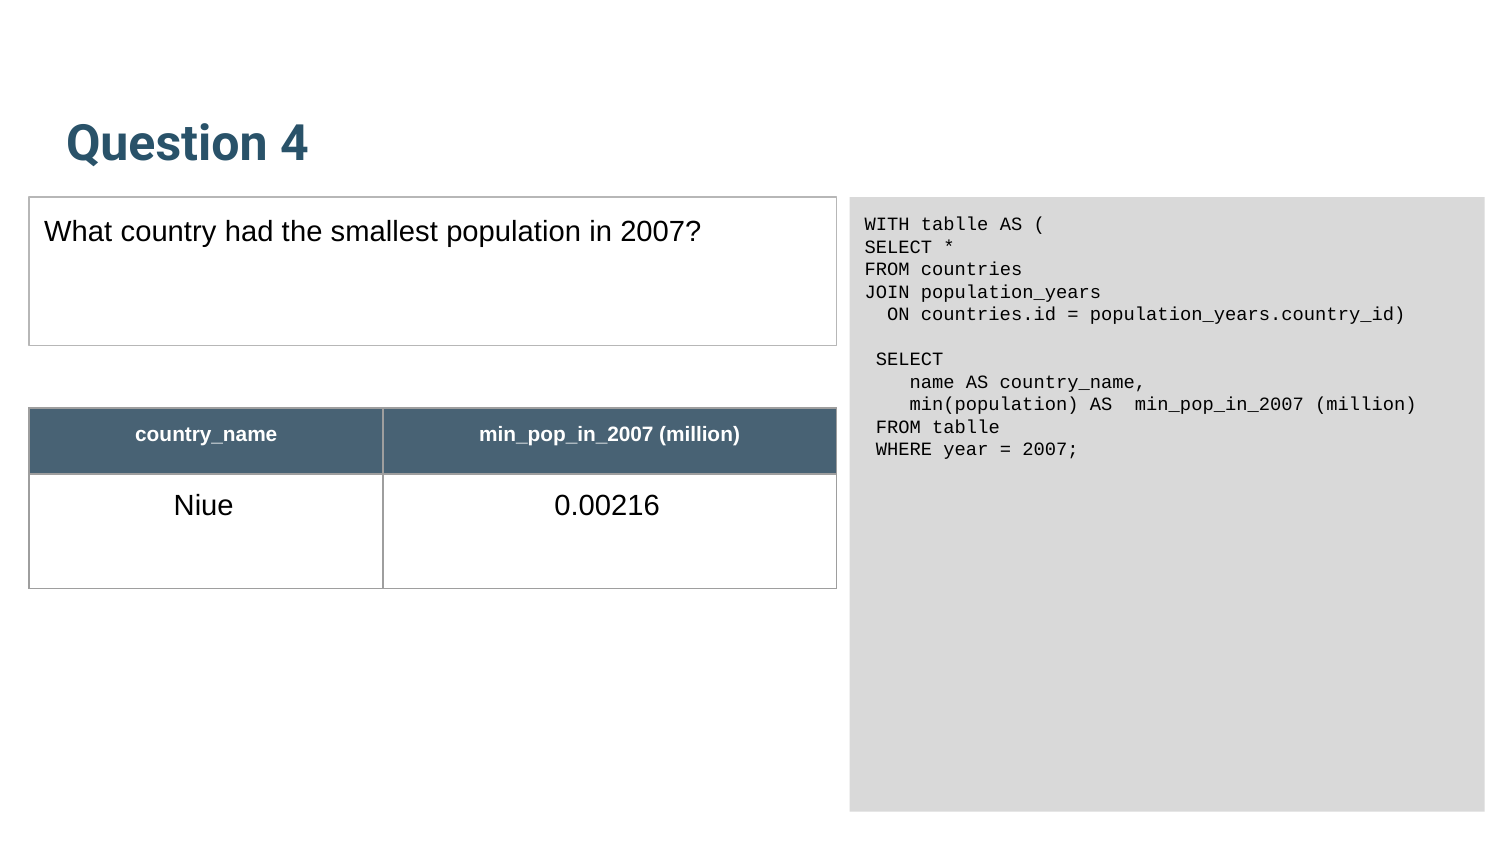

Question 4
What country had the smallest population in 2007?
﻿
WITH tablle AS (
SELECT *
FROM countries
JOIN population_years
  ON countries.id = population_years.country_id)

 SELECT
    name AS country_name,
    min(population) AS  min_pop_in_2007 (million)
 FROM tablle
 WHERE year = 2007;

| country\_name | min\_pop\_in\_2007 (million) |
| --- | --- |
| Niue | 0.00216 |